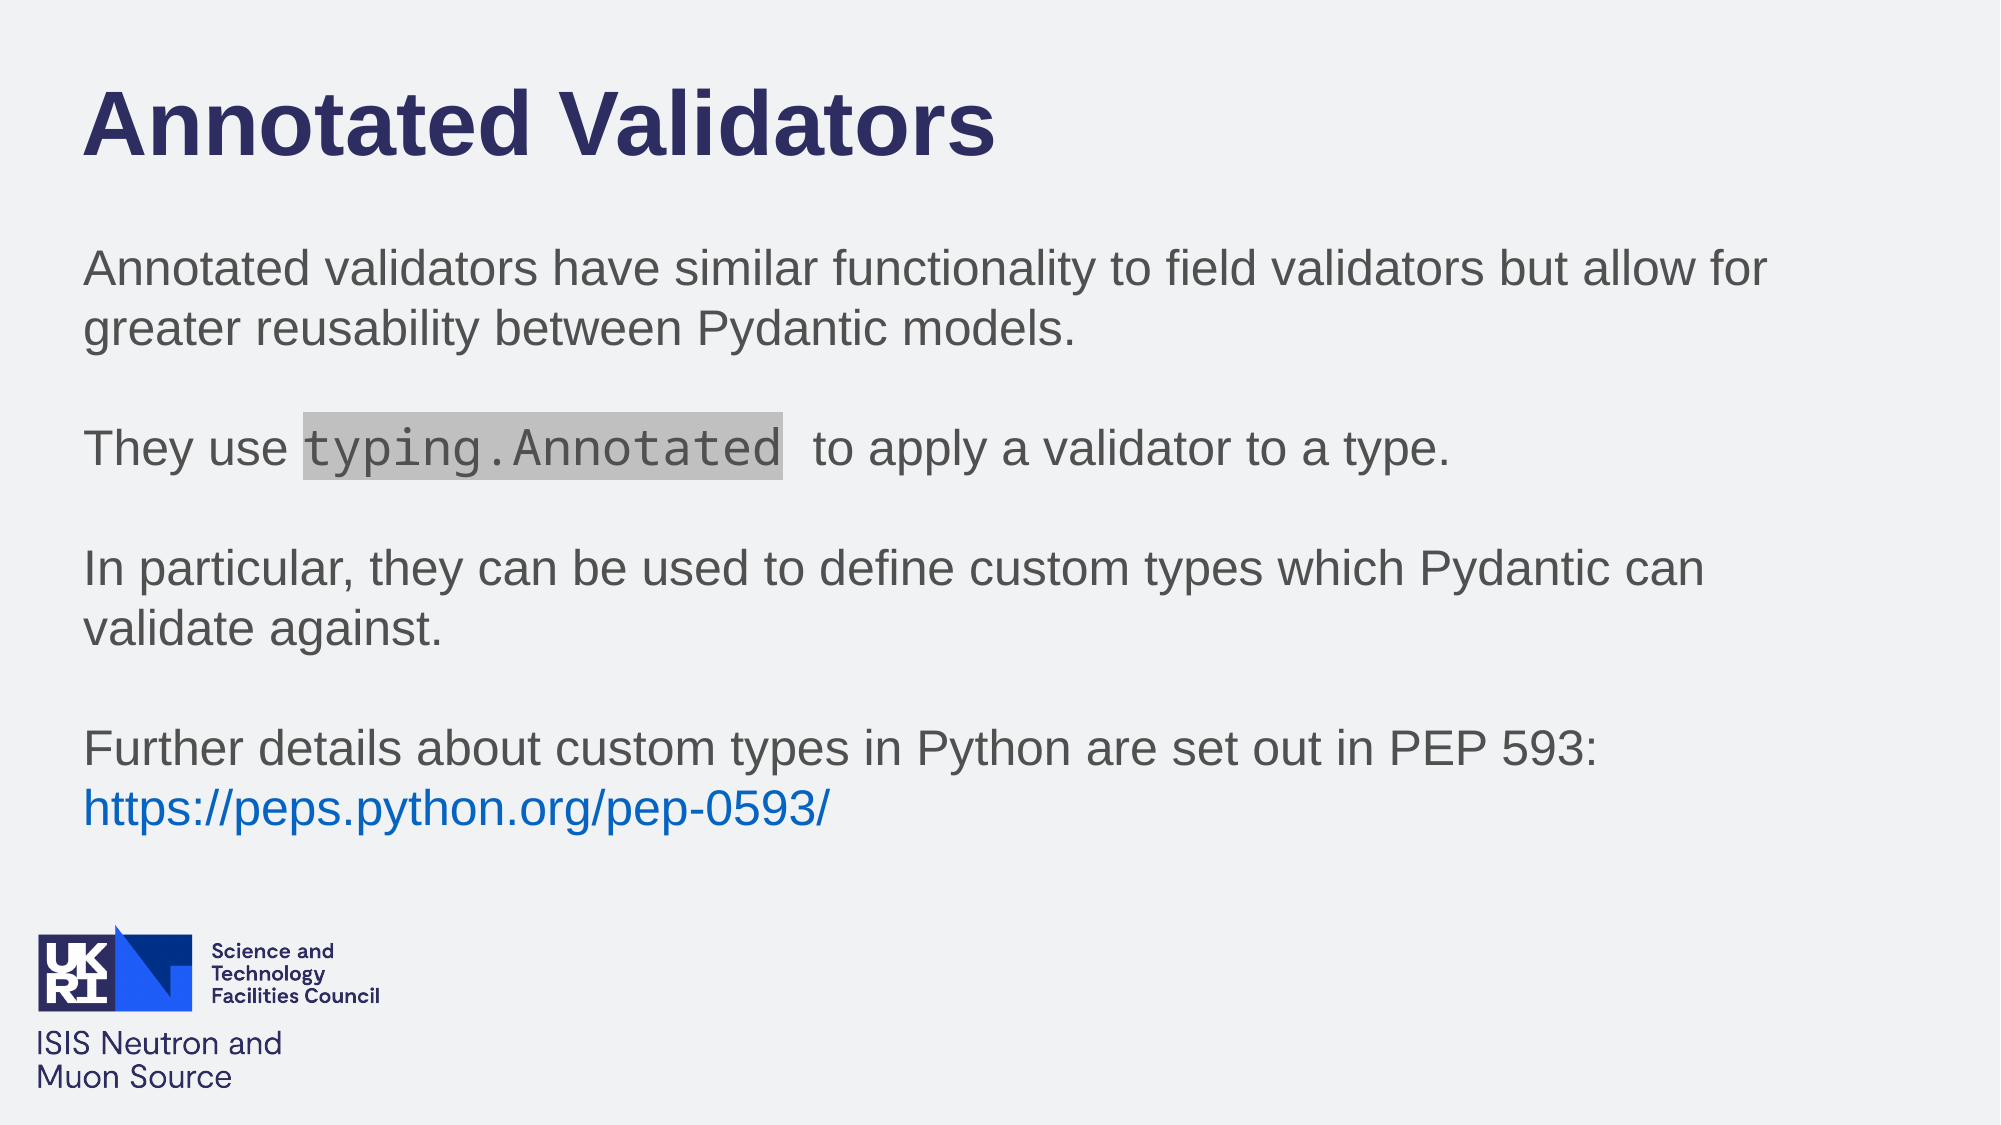

Annotated Validators
Annotated validators have similar functionality to field validators but allow for greater reusability between Pydantic models.

They use typing.Annotated to apply a validator to a type.

In particular, they can be used to define custom types which Pydantic can validate against.

Further details about custom types in Python are set out in PEP 593: https://peps.python.org/pep-0593/